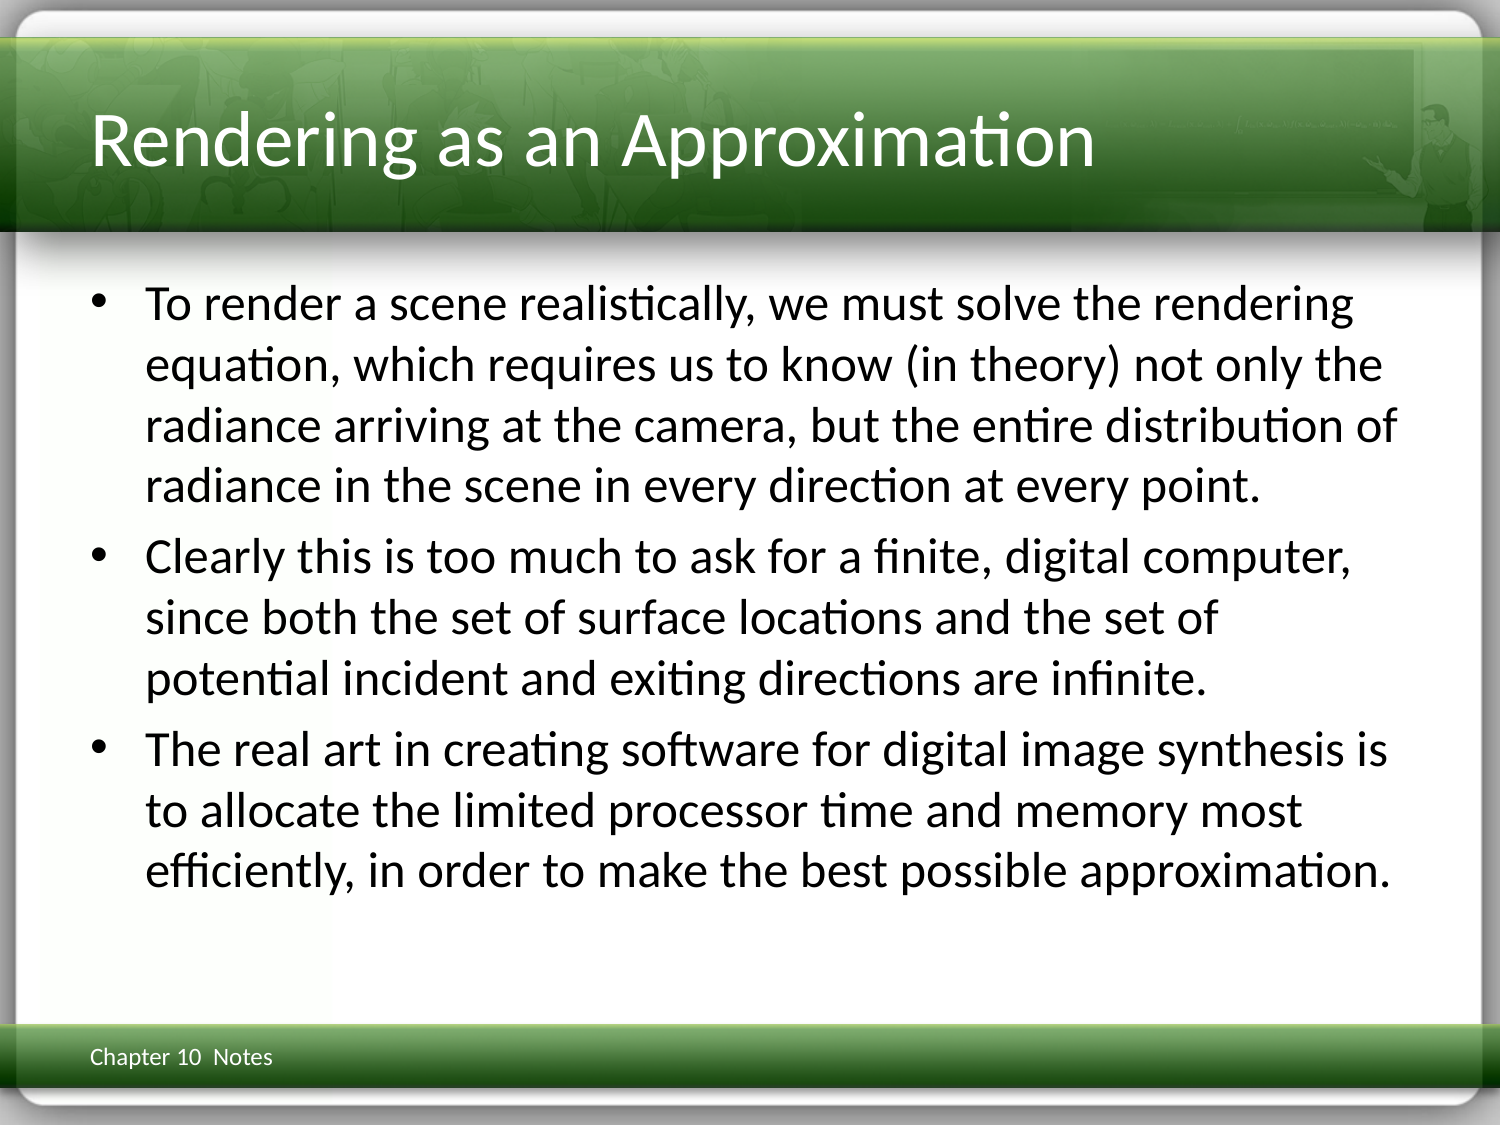

# Rendering as an Approximation
To render a scene realistically, we must solve the rendering equation, which requires us to know (in theory) not only the radiance arriving at the camera, but the entire distribution of radiance in the scene in every direction at every point.
Clearly this is too much to ask for a finite, digital computer, since both the set of surface locations and the set of potential incident and exiting directions are infinite.
The real art in creating software for digital image synthesis is to allocate the limited processor time and memory most efficiently, in order to make the best possible approximation.
Chapter 10  Notes
3D Math Primer for Graphics & Game Dev
22